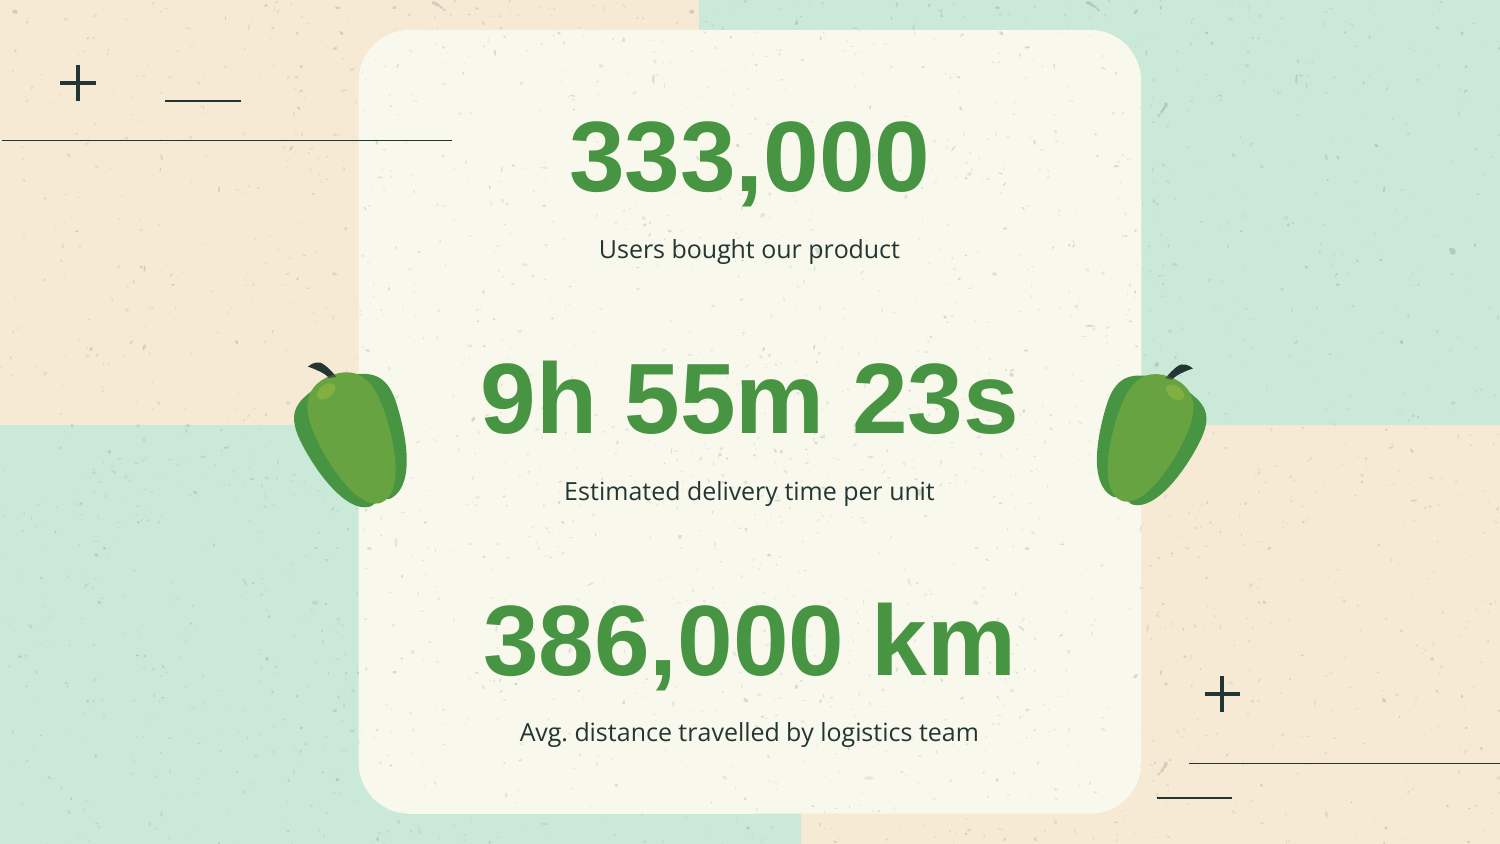

# 333,000
Users bought our product
9h 55m 23s

Estimated delivery time per unit
386,000 km

Avg. distance travelled by logistics team